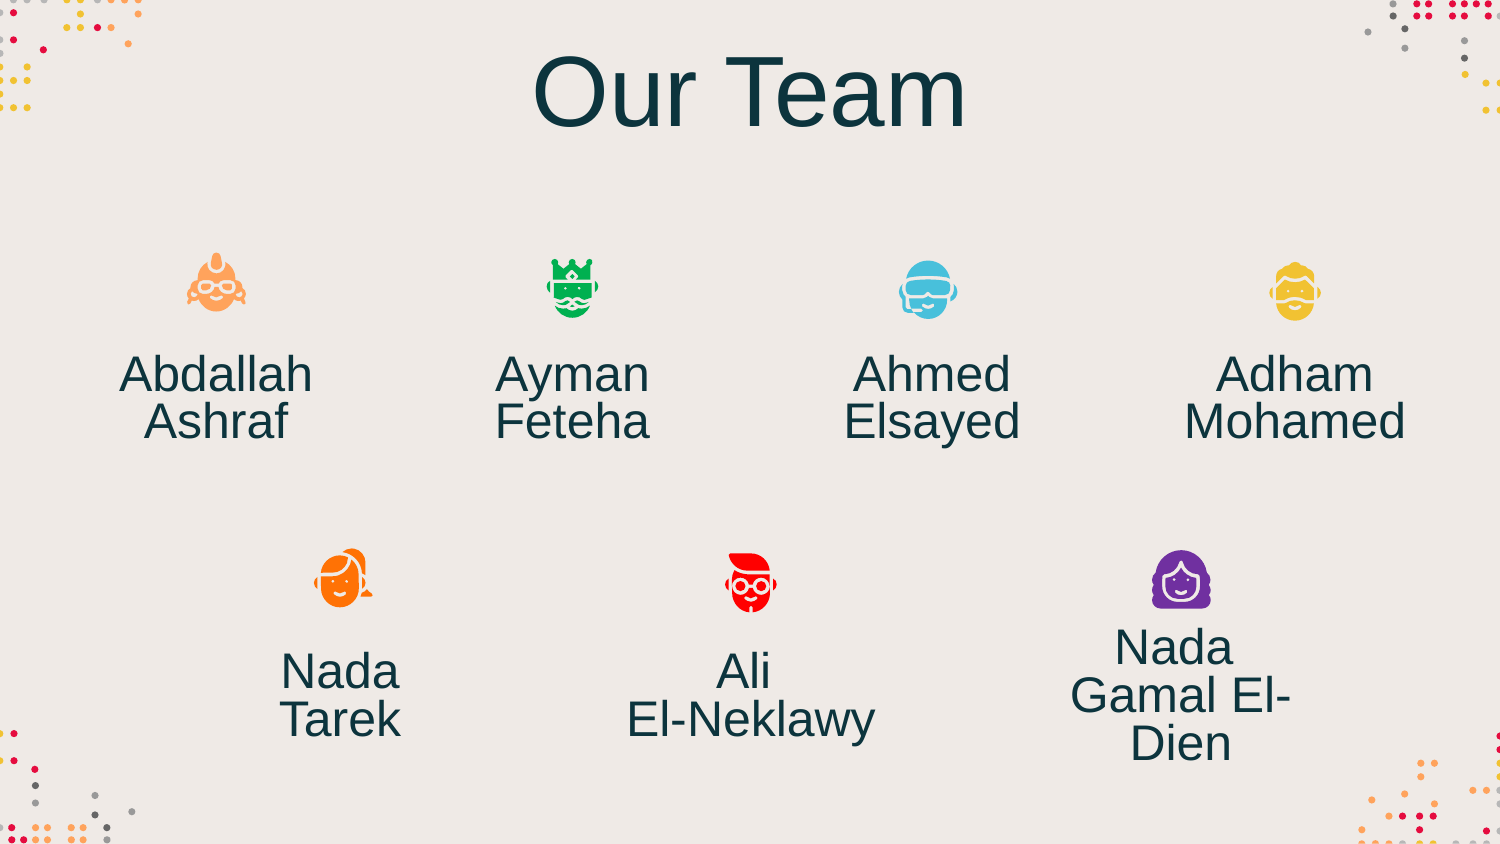

# Our Team

Abdallah Ashraf
Ayman Feteha
Ahmed Elsayed
Adham Mohamed

Nada Tarek
Ali
El-Neklawy
Nada
Gamal El-Dien